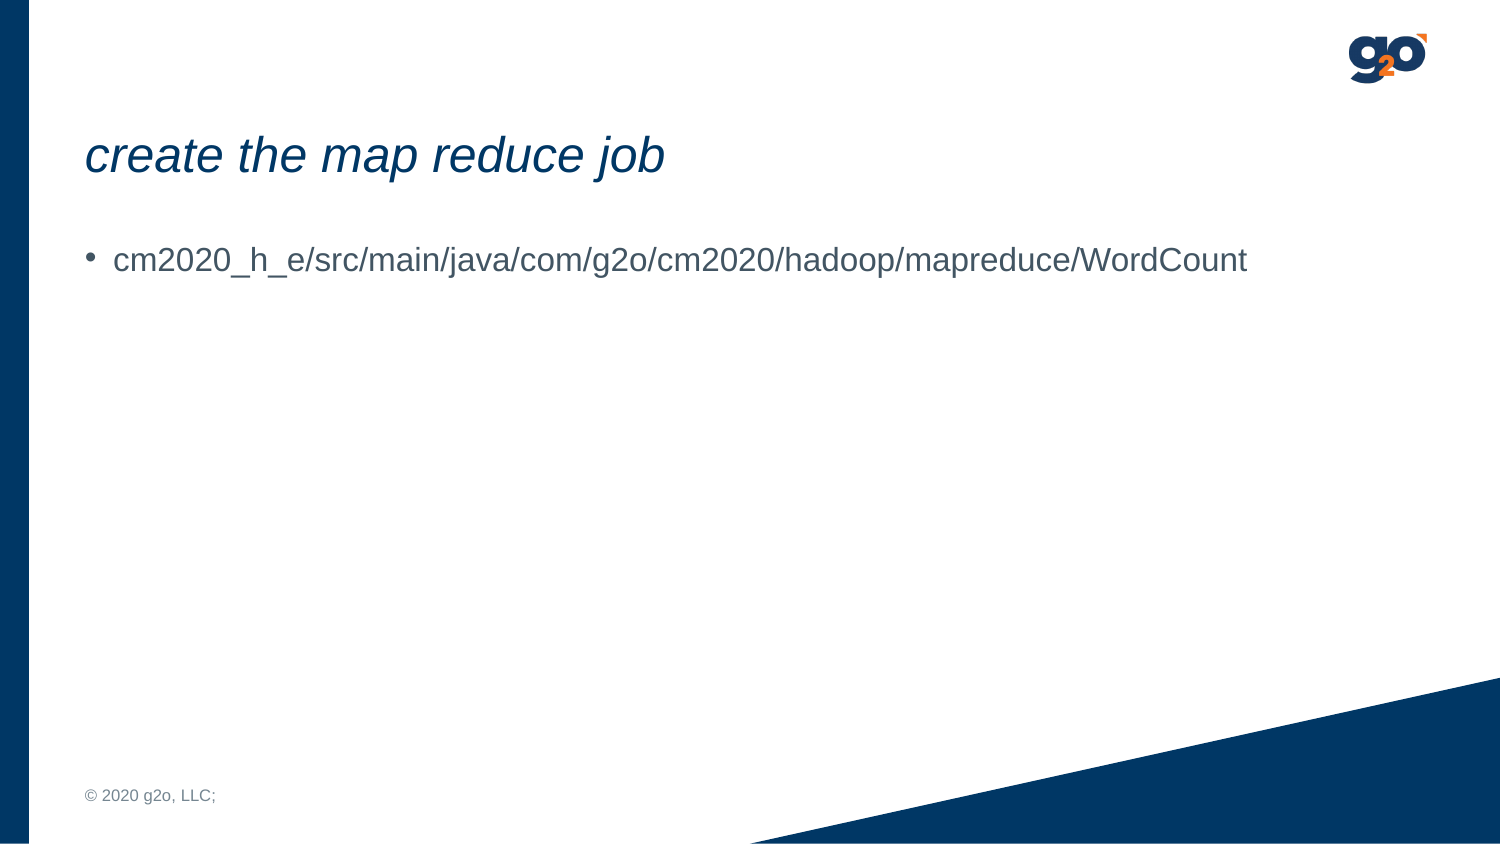

# create the map reduce job
cm2020_h_e/src/main/java/com/g2o/cm2020/hadoop/mapreduce/WordCount
© 2020 g2o, LLC;